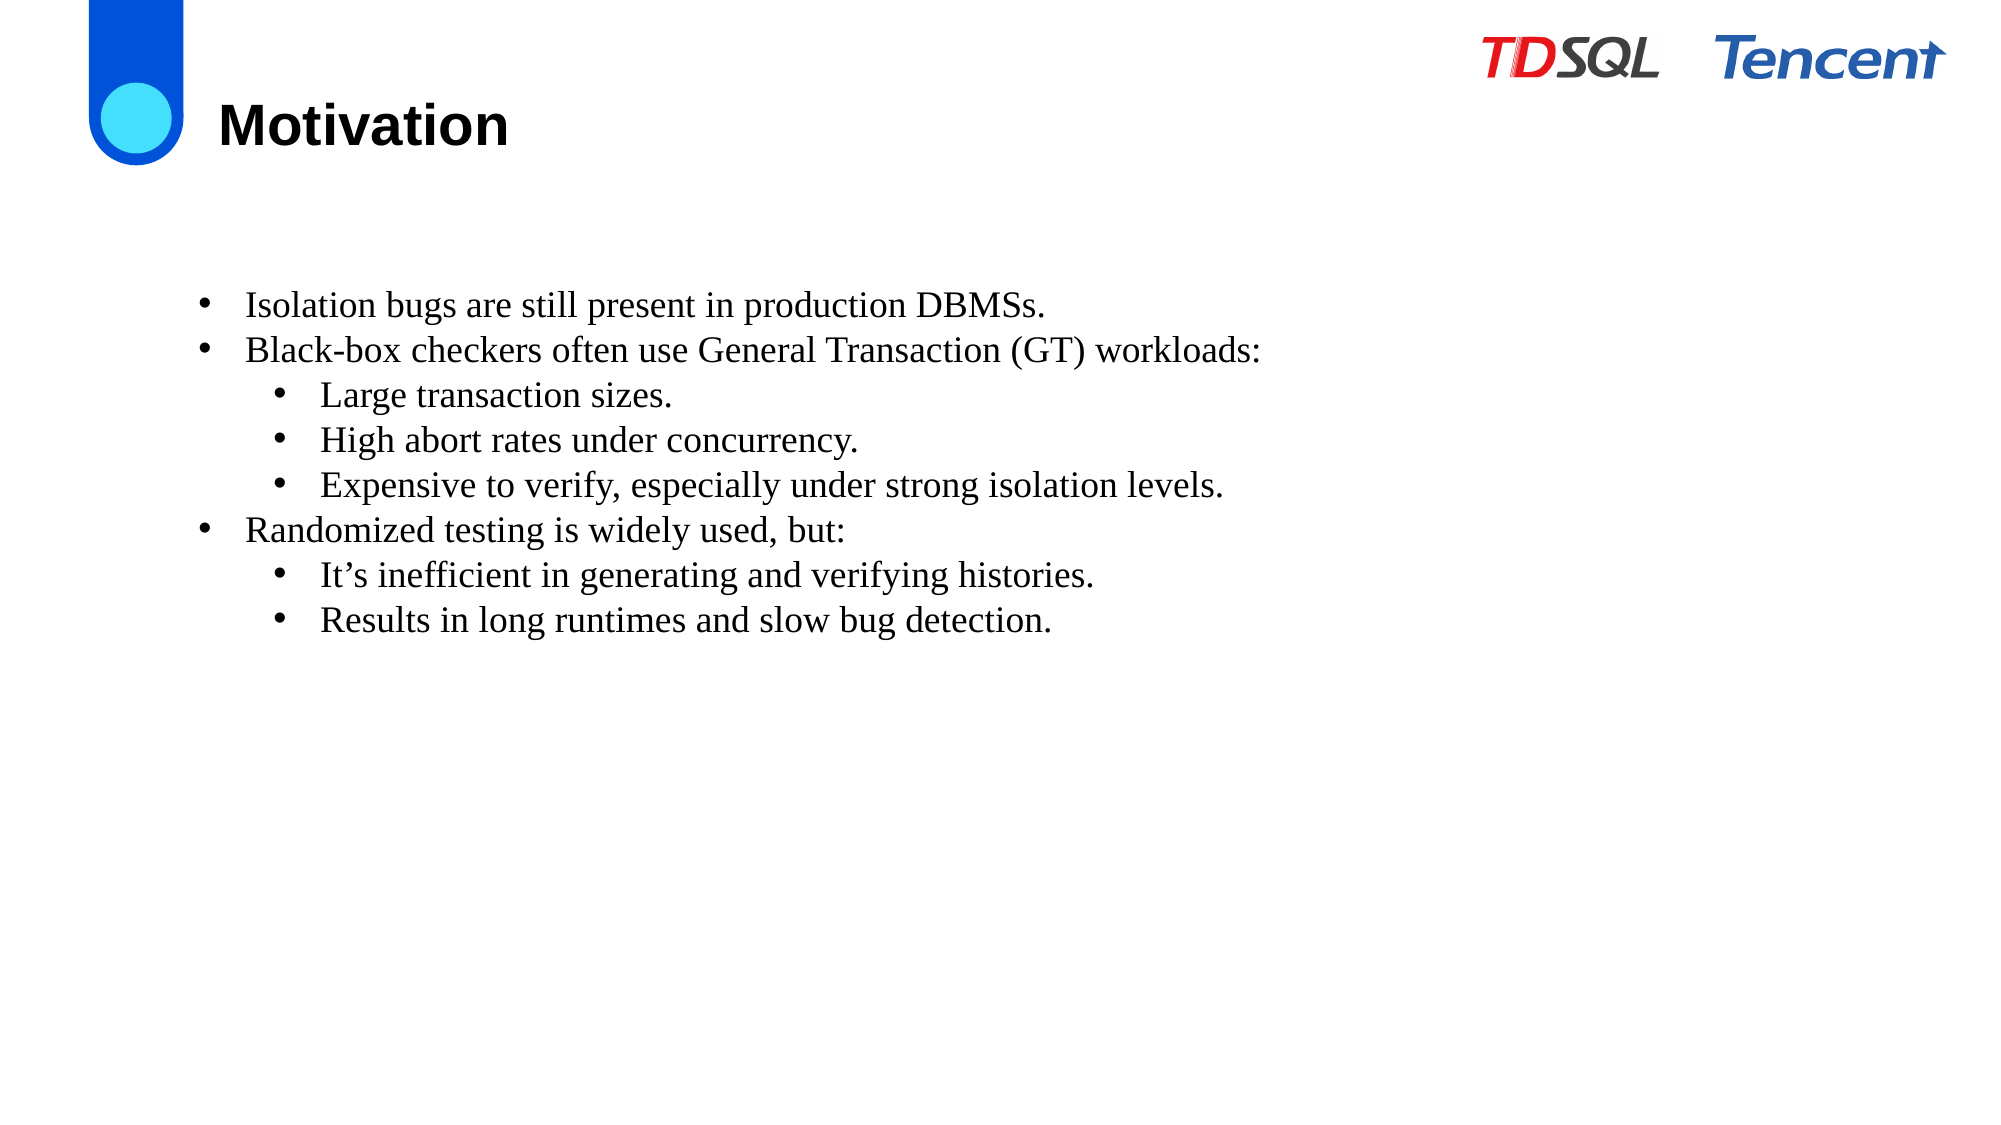

Motivation
Isolation bugs are still present in production DBMSs.
Black-box checkers often use General Transaction (GT) workloads:
Large transaction sizes.
High abort rates under concurrency.
Expensive to verify, especially under strong isolation levels.
Randomized testing is widely used, but:
It’s inefficient in generating and verifying histories.
Results in long runtimes and slow bug detection.